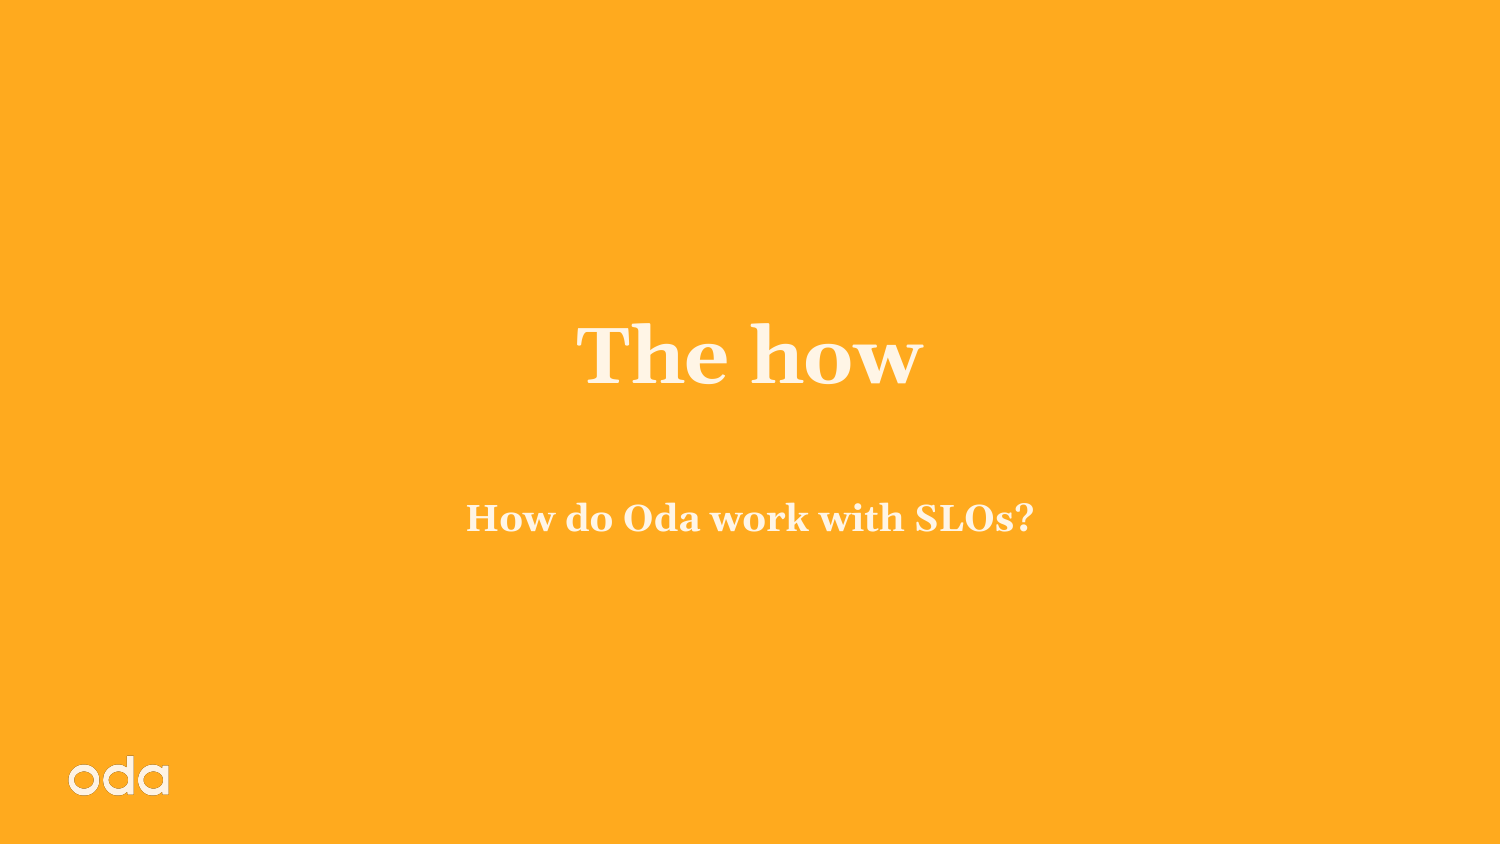

# The how

How do Oda work with SLOs?